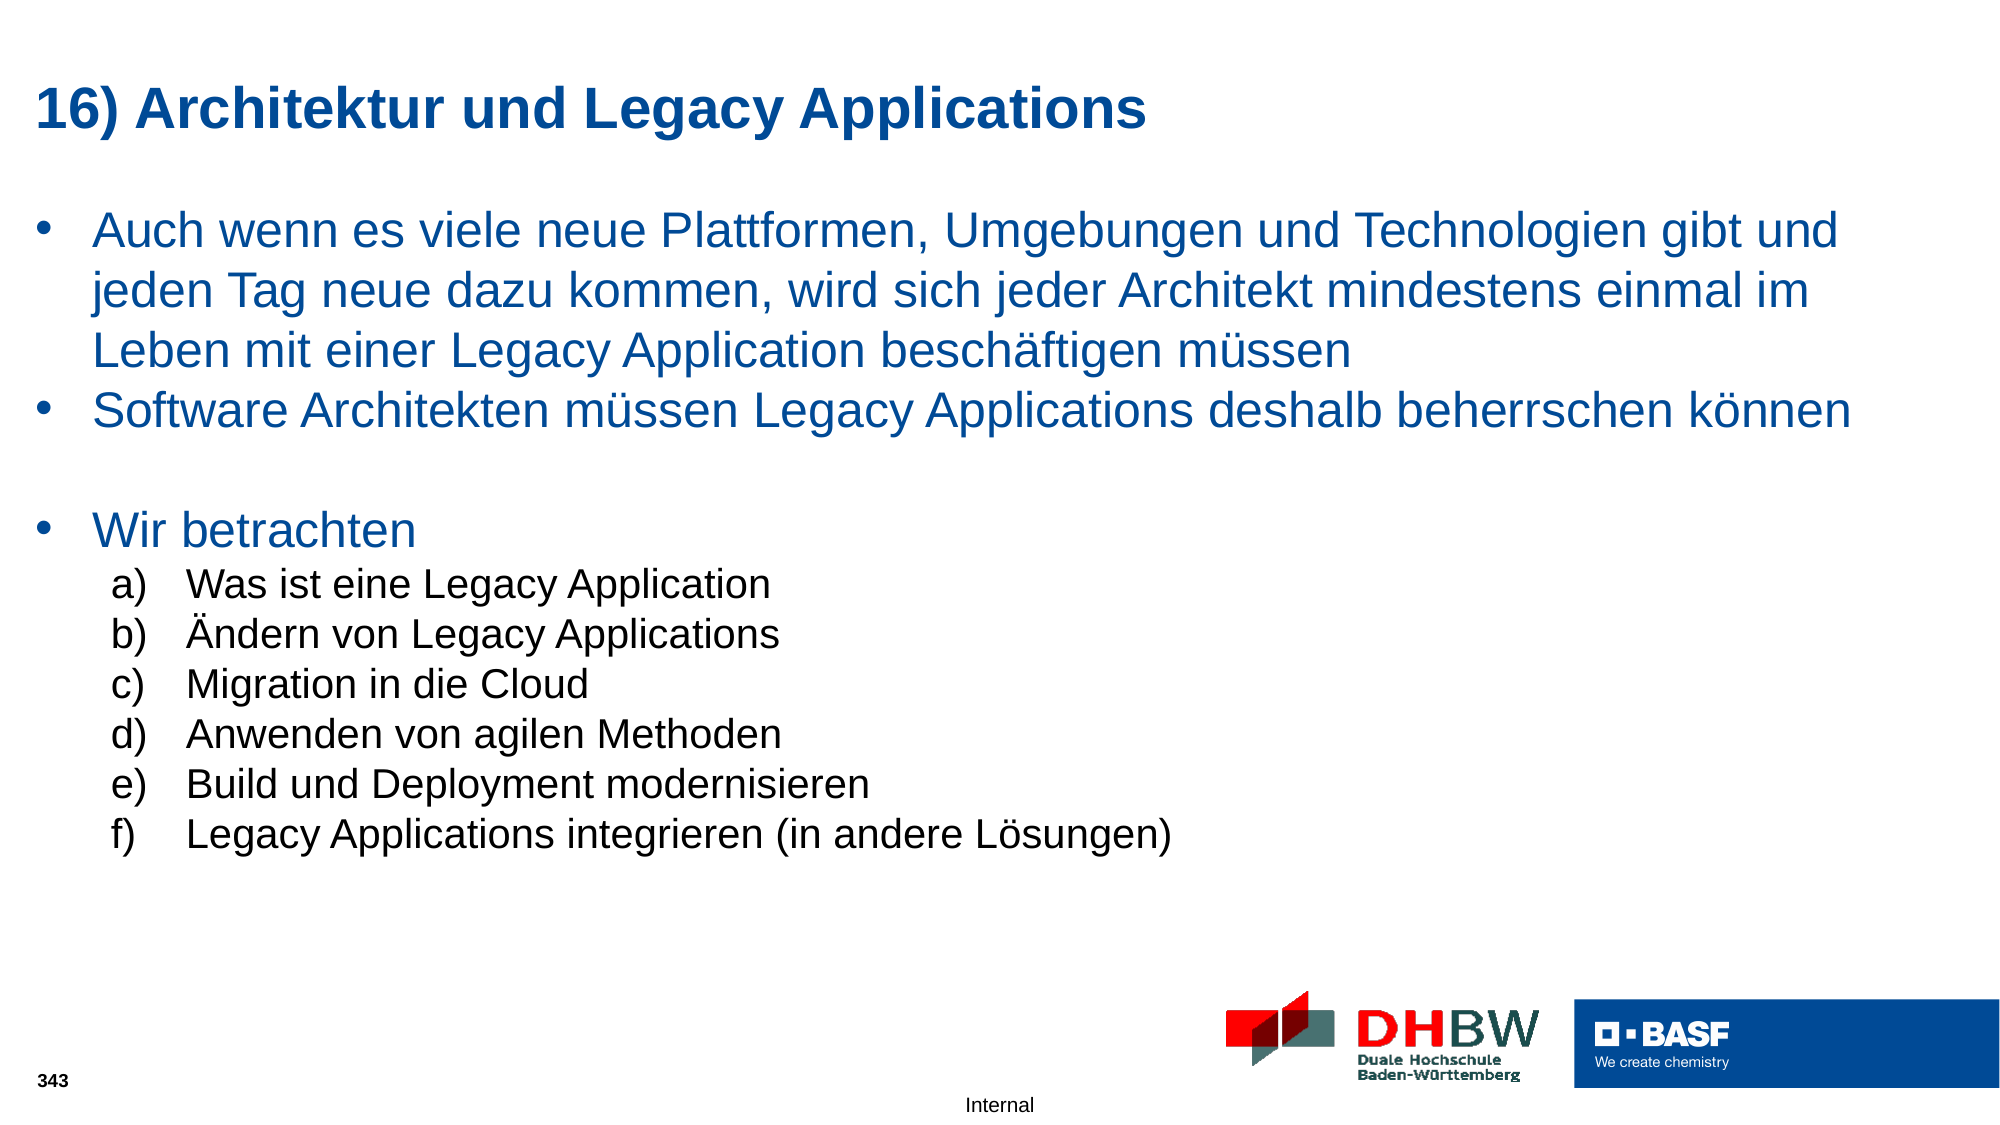

# 16) Architektur und Legacy Applications
Auch wenn es viele neue Plattformen, Umgebungen und Technologien gibt und jeden Tag neue dazu kommen, wird sich jeder Architekt mindestens einmal im Leben mit einer Legacy Application beschäftigen müssen
Software Architekten müssen Legacy Applications deshalb beherrschen können

Wir betrachten
Was ist eine Legacy Application
Ändern von Legacy Applications
Migration in die Cloud
Anwenden von agilen Methoden
Build und Deployment modernisieren
Legacy Applications integrieren (in andere Lösungen)
343